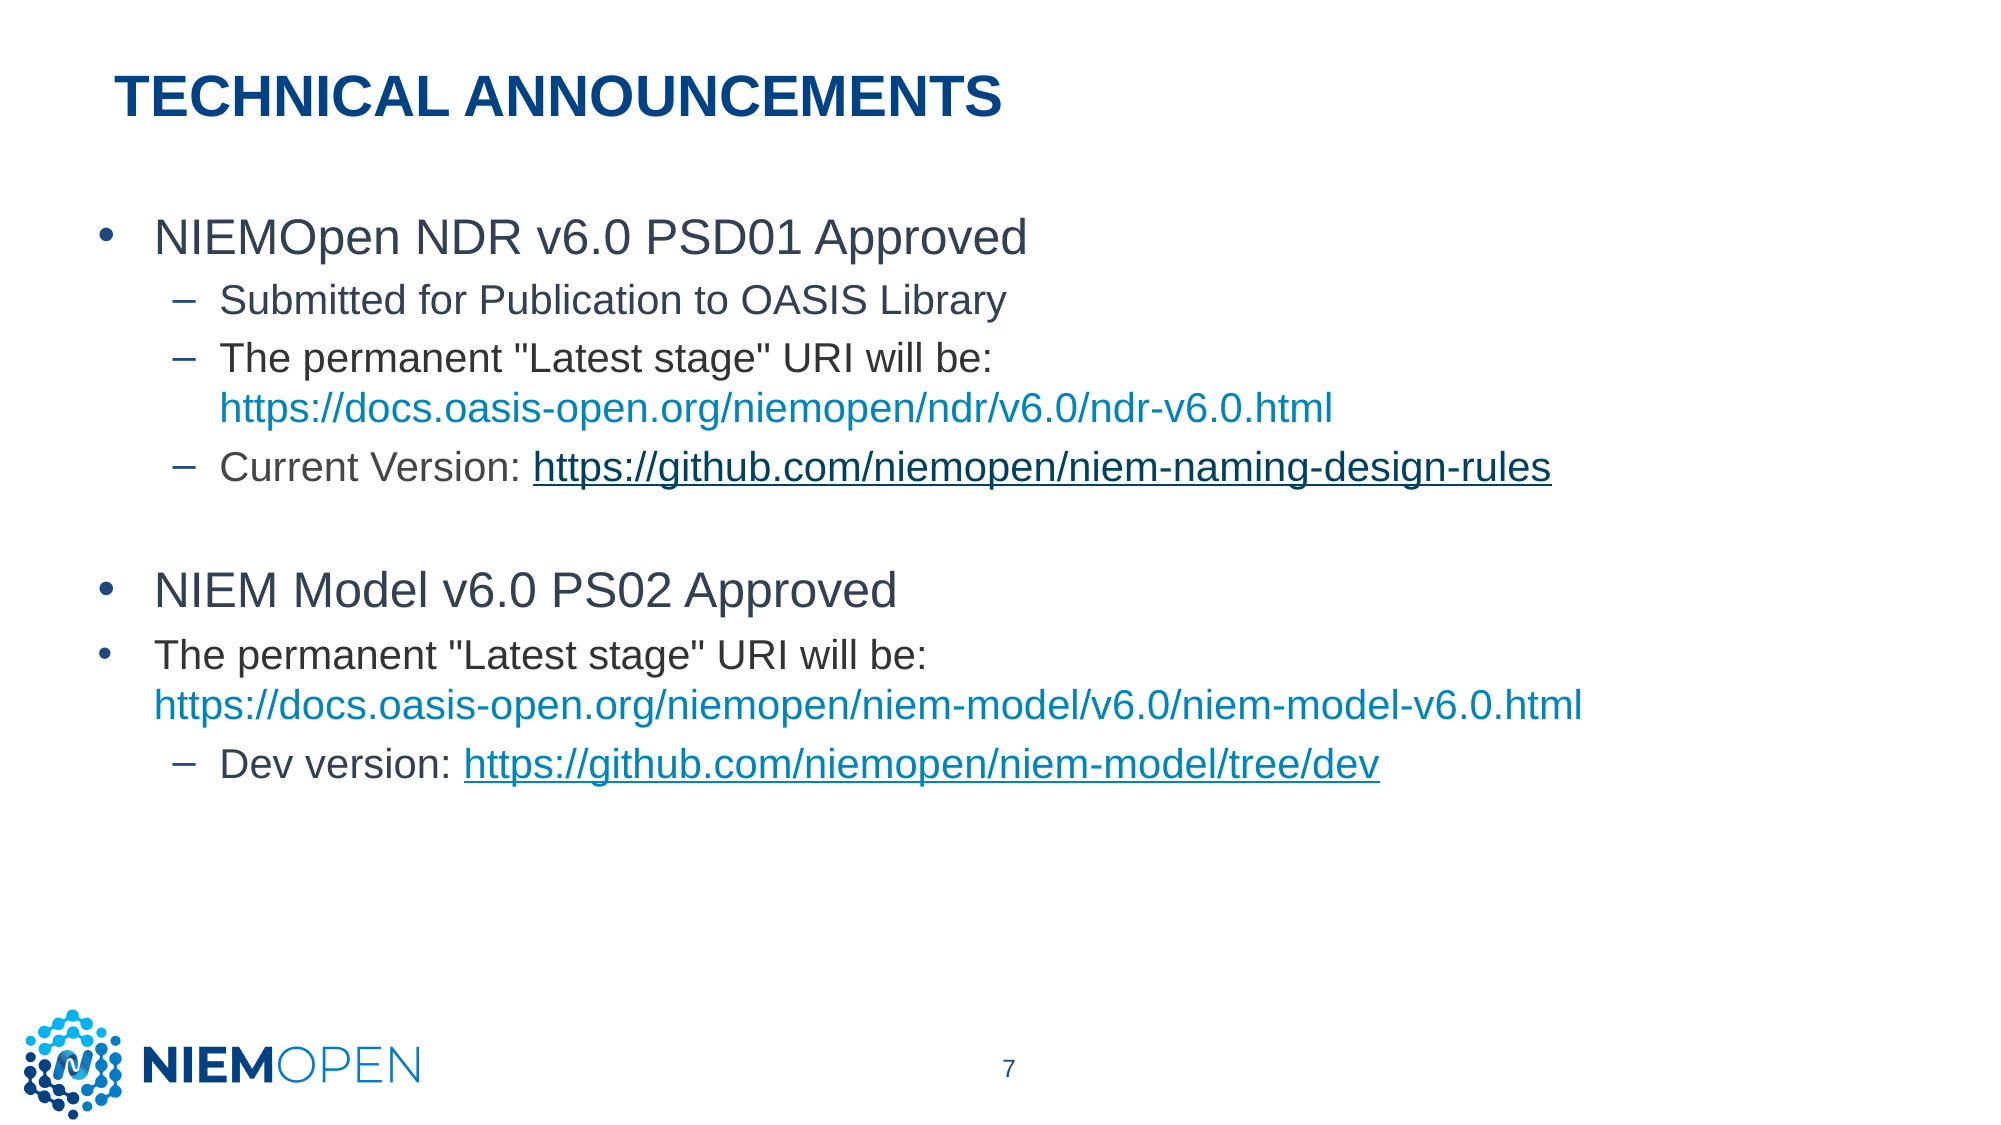

# Technical Announcements
NIEMOpen NDR v6.0 PSD01 Approved
Submitted for Publication to OASIS Library
The permanent "Latest stage" URI will be:
https://docs.oasis-open.org/niemopen/ndr/v6.0/ndr-v6.0.html
Current Version: https://github.com/niemopen/niem-naming-design-rules

NIEM Model v6.0 PS02 Approved
The permanent "Latest stage" URI will be:
https://docs.oasis-open.org/niemopen/niem-model/v6.0/niem-model-v6.0.html
Dev version: https://github.com/niemopen/niem-model/tree/dev

7